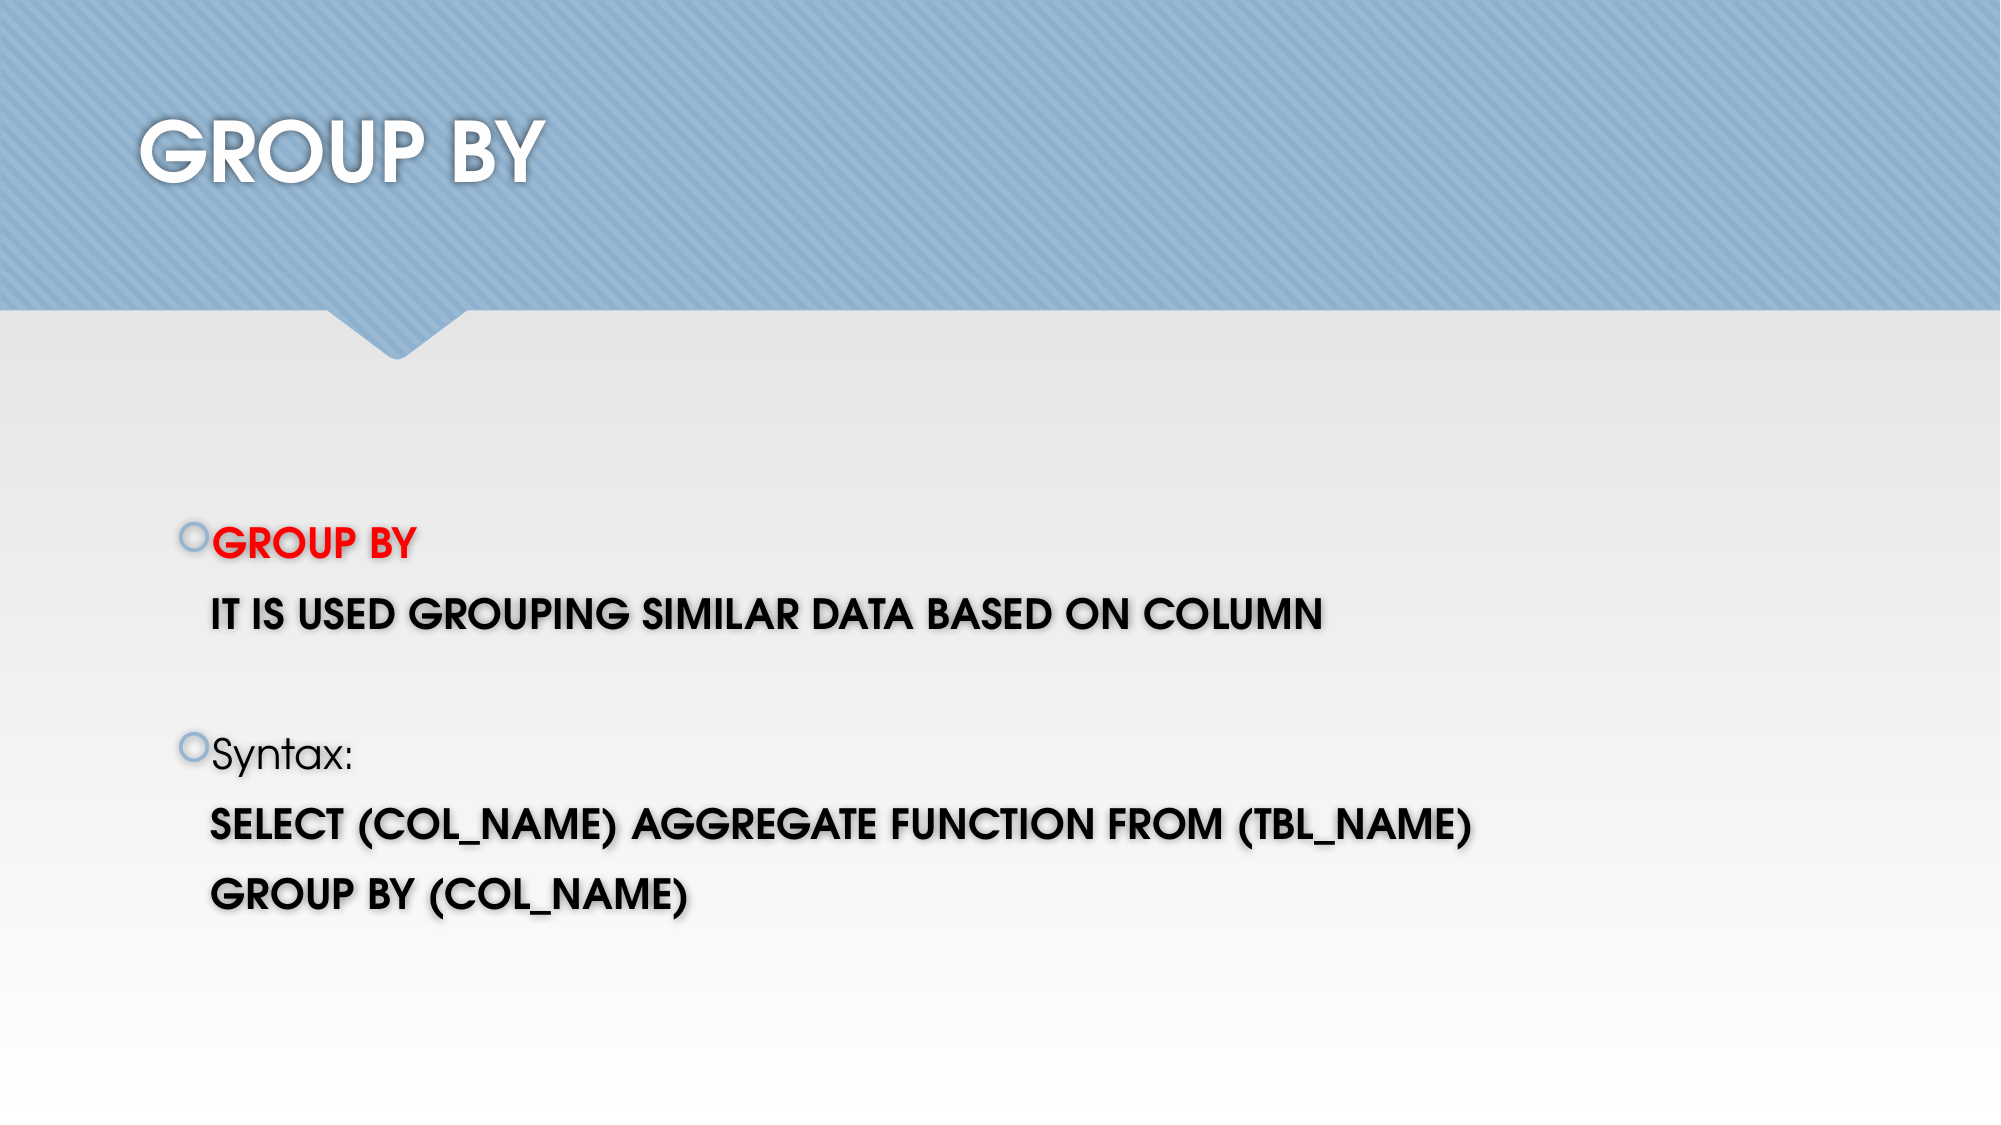

# GROUP BY

GROUP BY
   IT IS USED GROUPING SIMILAR DATA BASED ON COLUMN

Syntax:
   SELECT (COL_NAME) AGGREGATE FUNCTION FROM (TBL_NAME)
   GROUP BY (COL_NAME)